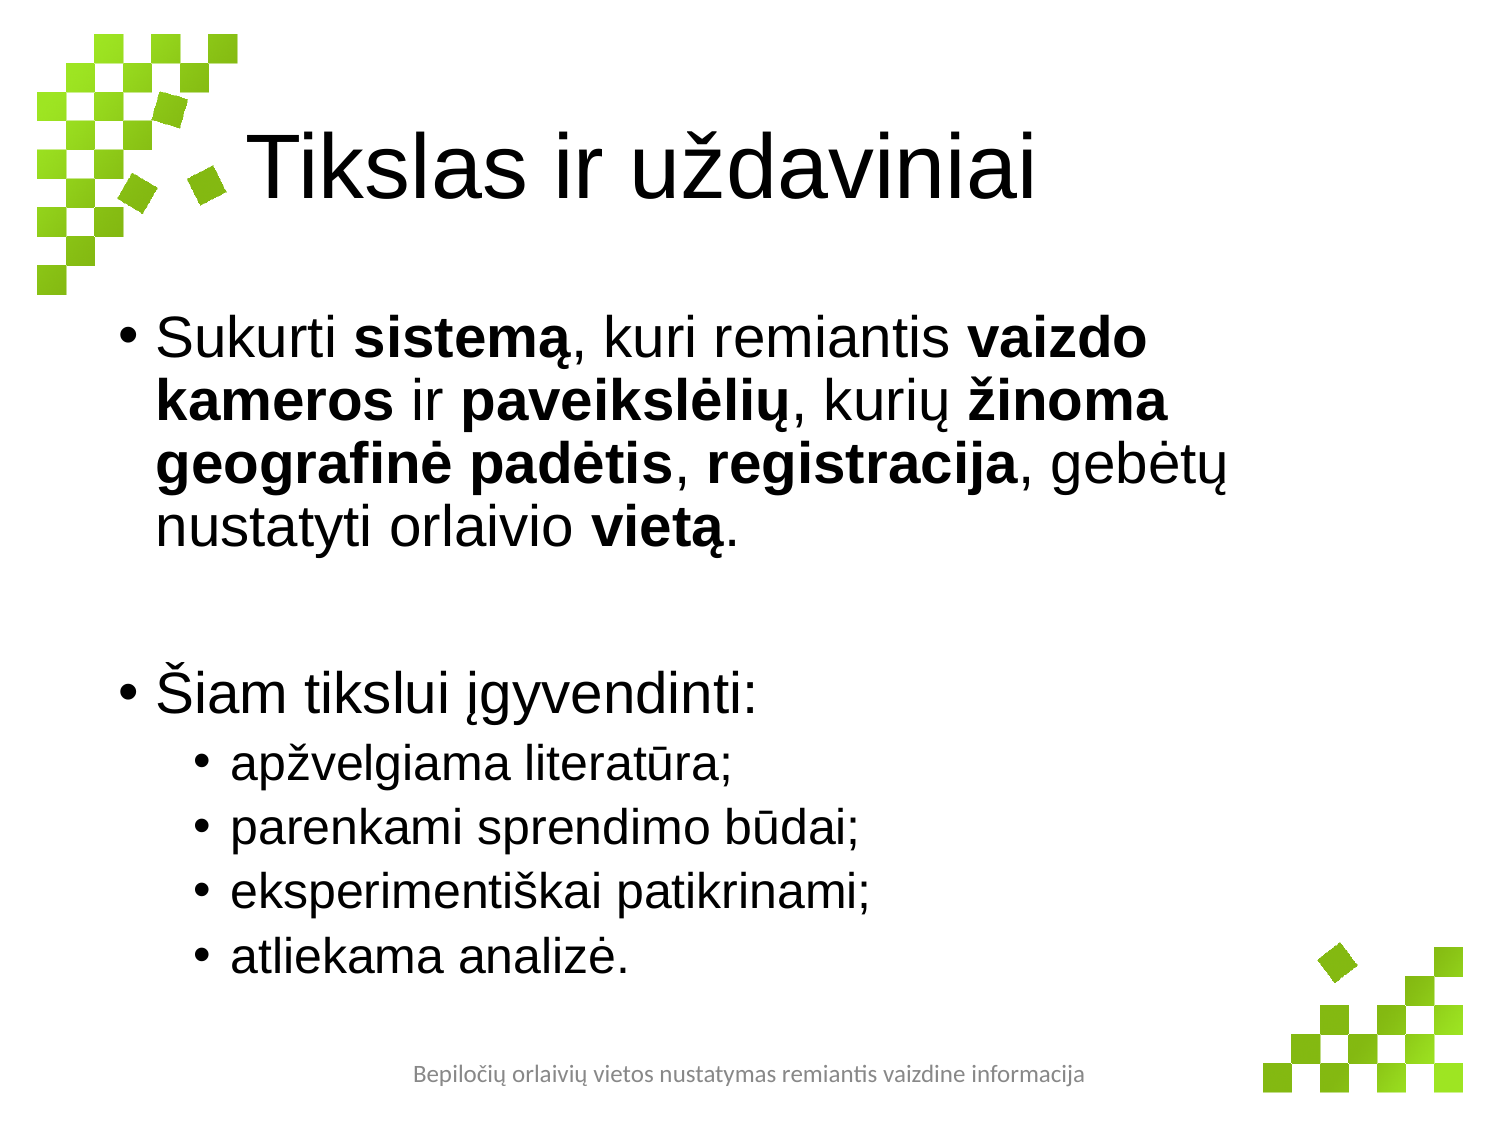

# Tikslas ir uždaviniai
Sukurti sistemą, kuri remiantis vaizdo kameros ir paveikslėlių, kurių žinoma geografinė padėtis, registracija, gebėtų nustatyti orlaivio vietą.

Šiam tikslui įgyvendinti:
apžvelgiama literatūra;
parenkami sprendimo būdai;
eksperimentiškai patikrinami;
atliekama analizė.

Bepiločių orlaivių vietos nustatymas remiantis vaizdine informacija